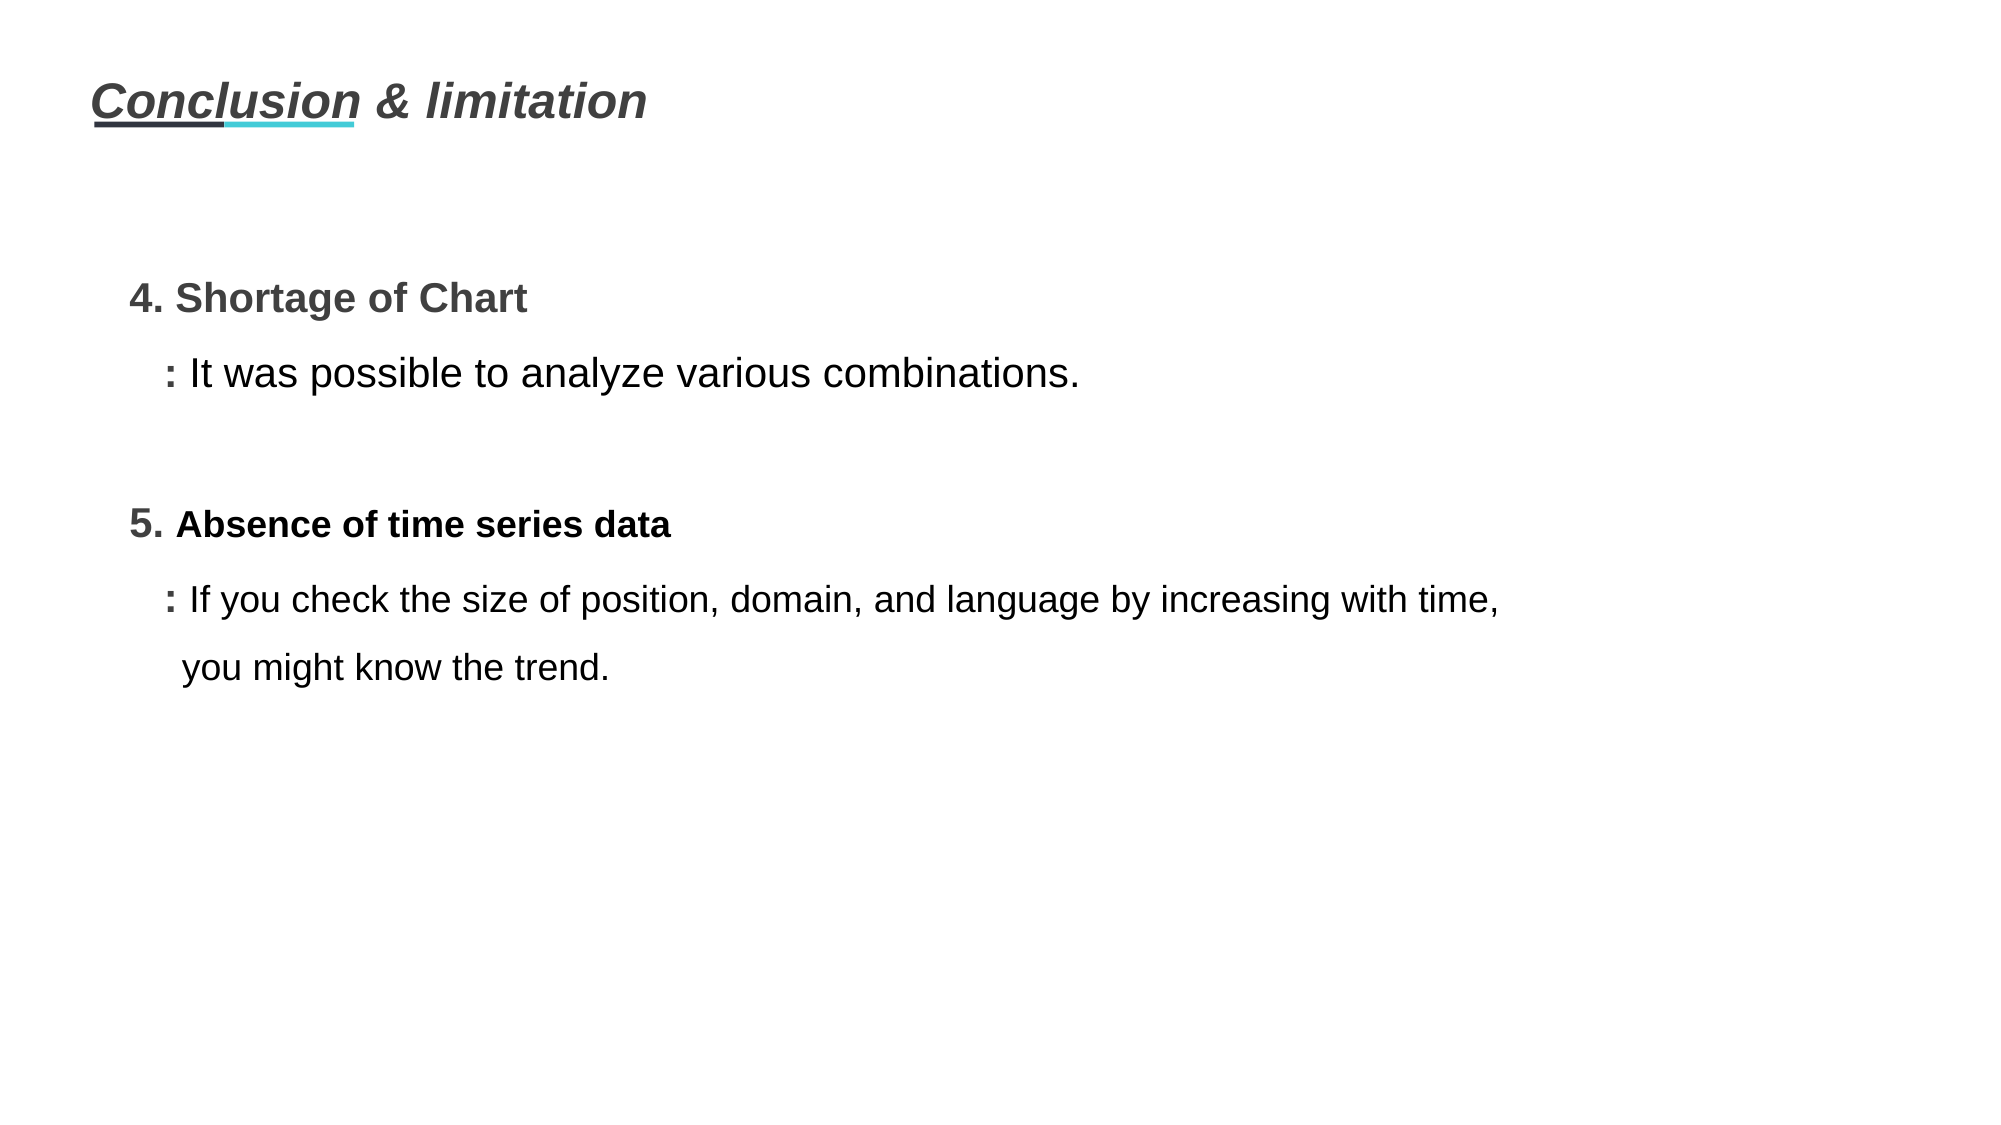

Conclusion & limitation

4. Shortage of Chart
   : It was possible to analyze various combinations.

5. Absence of time series data
   : If you check the size of position, domain, and language by increasing with time,
     you might know the trend.